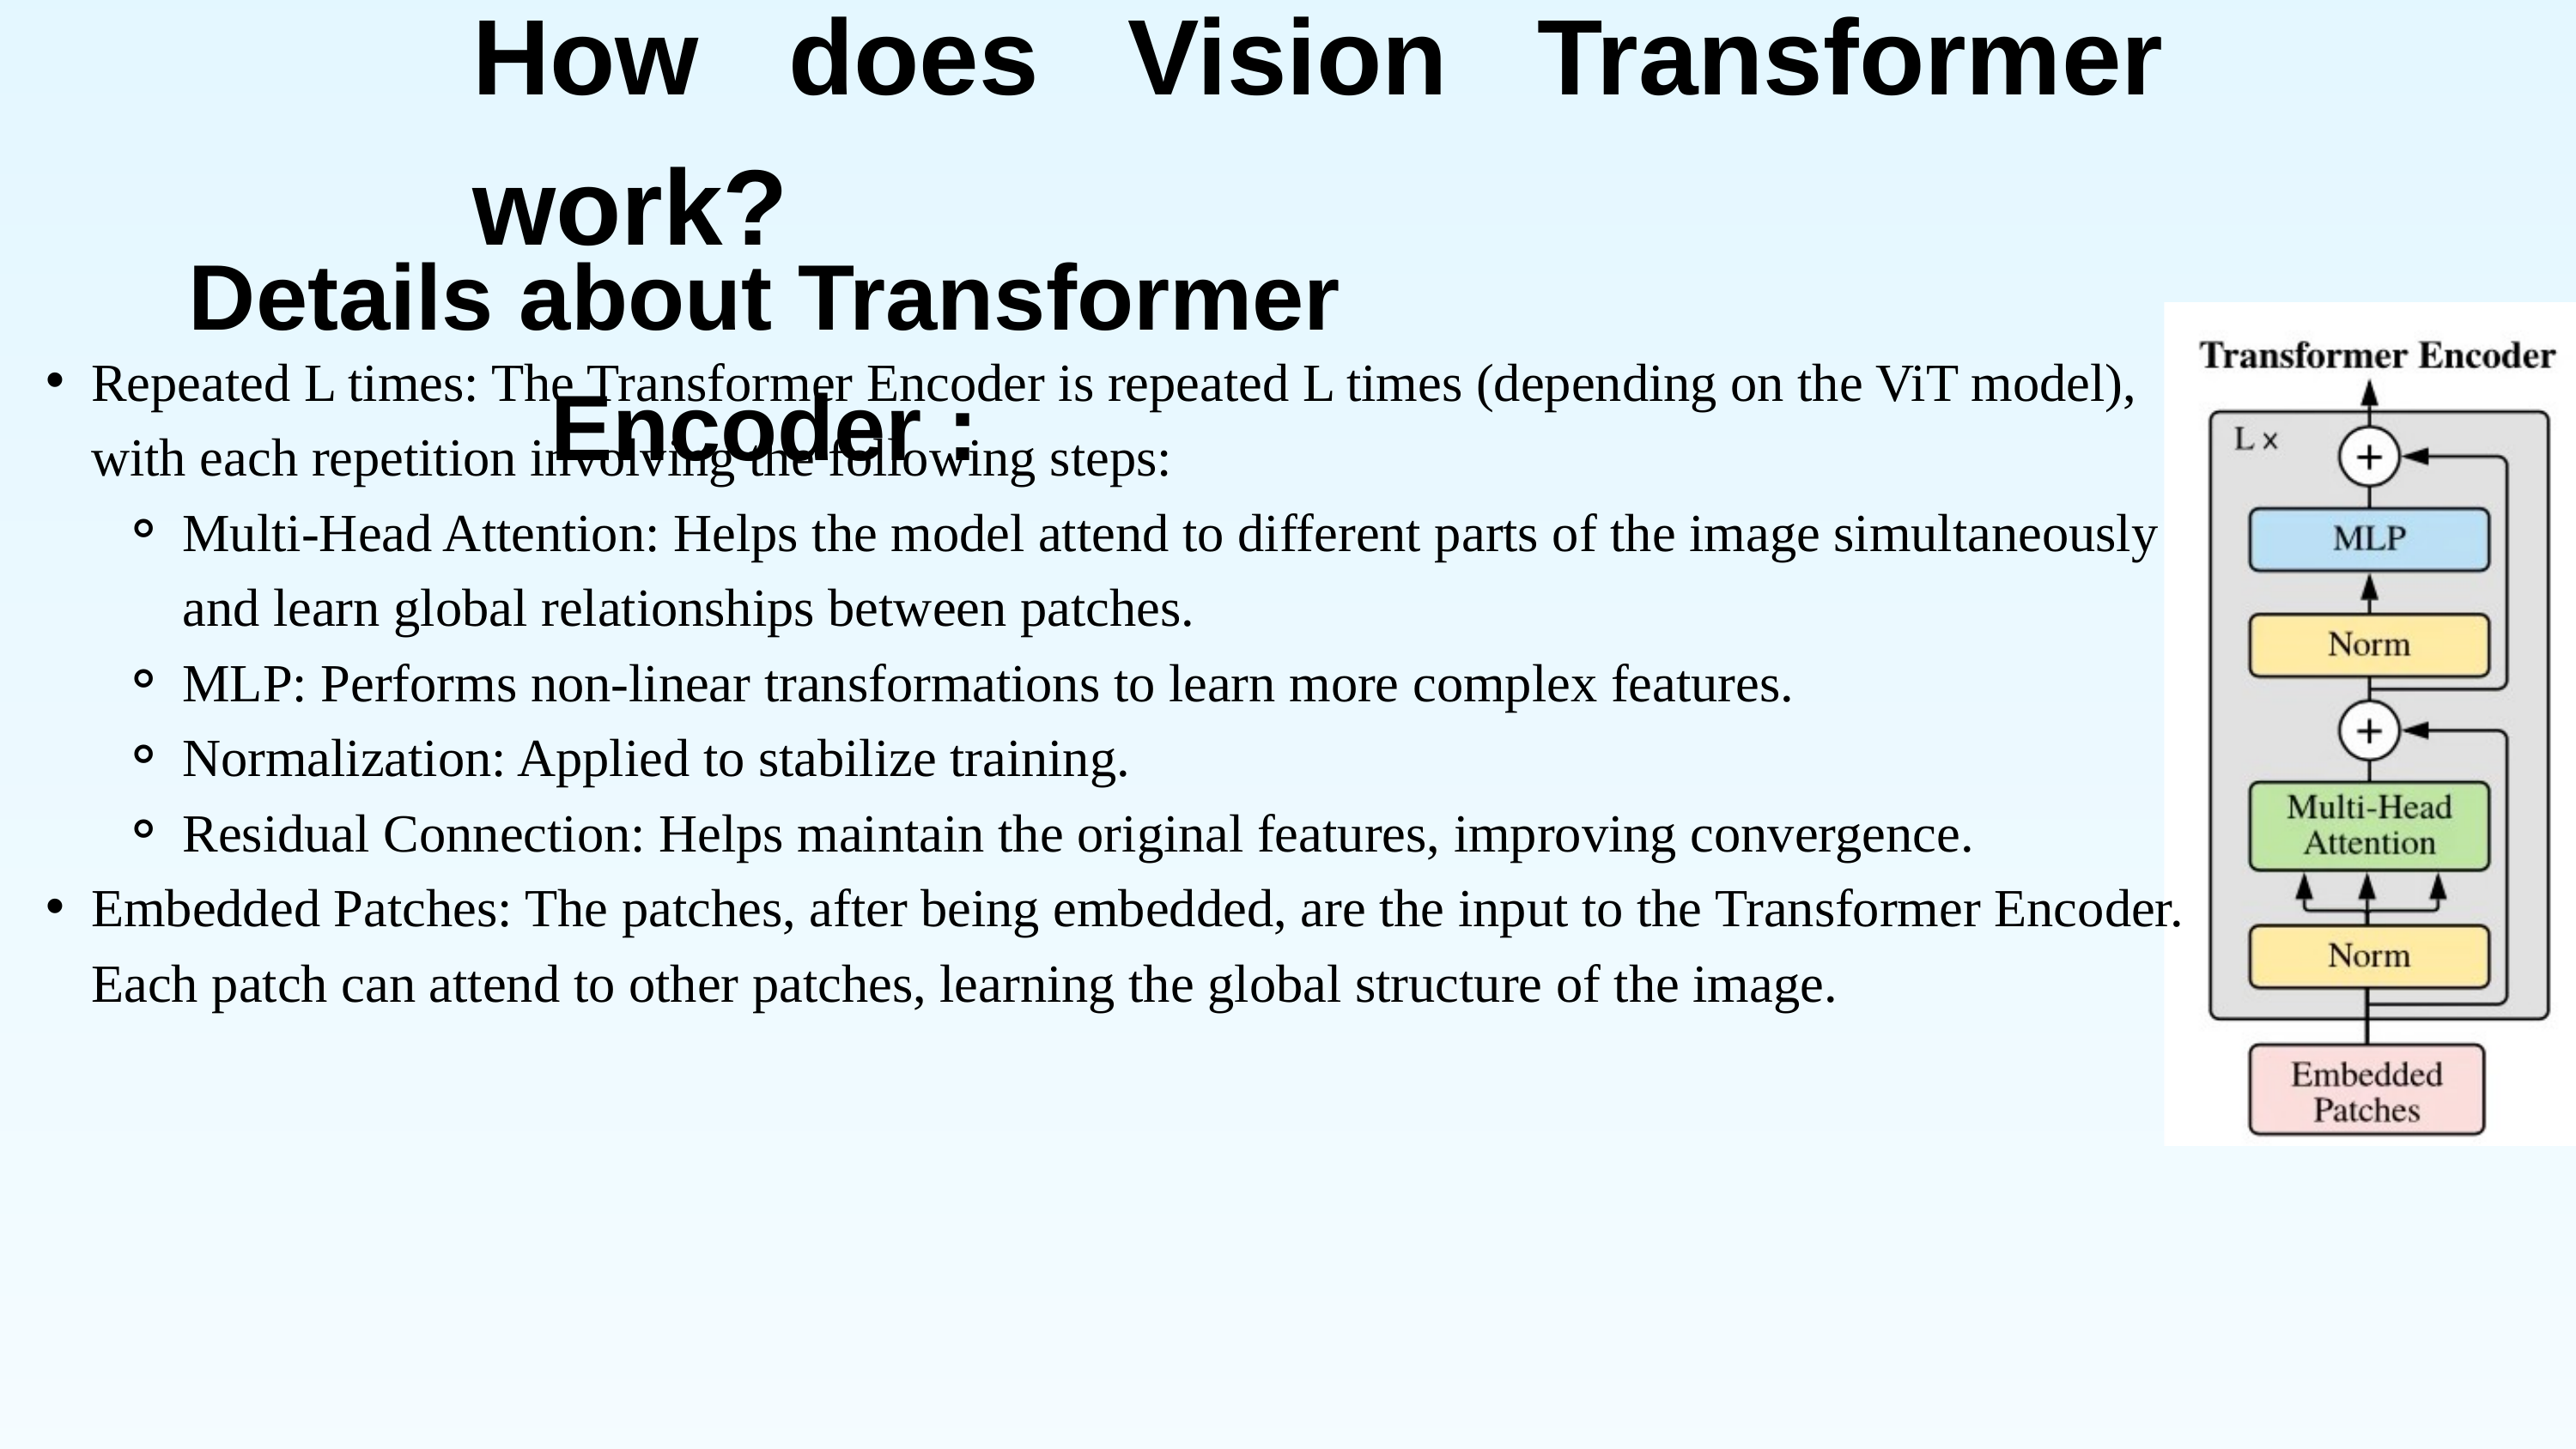

How does Vision Transformer work?
Details about Transformer Encoder :

Repeated L times: The Transformer Encoder is repeated L times (depending on the ViT model), with each repetition involving the following steps:
Multi-Head Attention: Helps the model attend to different parts of the image simultaneously and learn global relationships between patches.
MLP: Performs non-linear transformations to learn more complex features.
Normalization: Applied to stabilize training.
Residual Connection: Helps maintain the original features, improving convergence.
Embedded Patches: The patches, after being embedded, are the input to the Transformer Encoder. Each patch can attend to other patches, learning the global structure of the image.